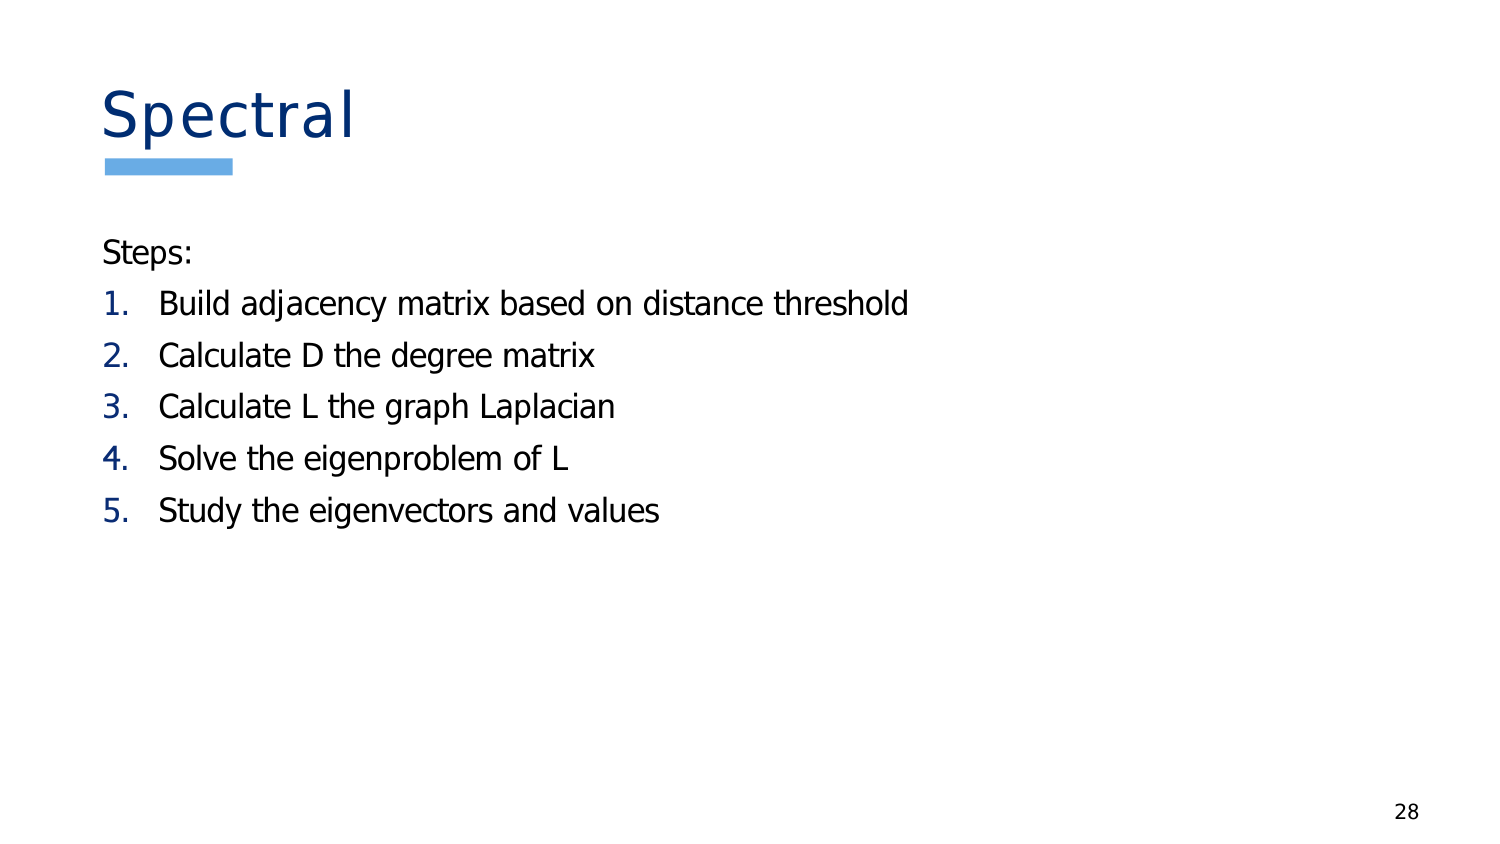

# Spectral
Steps:
Build adjacency matrix based on distance threshold
Calculate D the degree matrix
Calculate L the graph Laplacian
Solve the eigenproblem of L
Study the eigenvectors and values